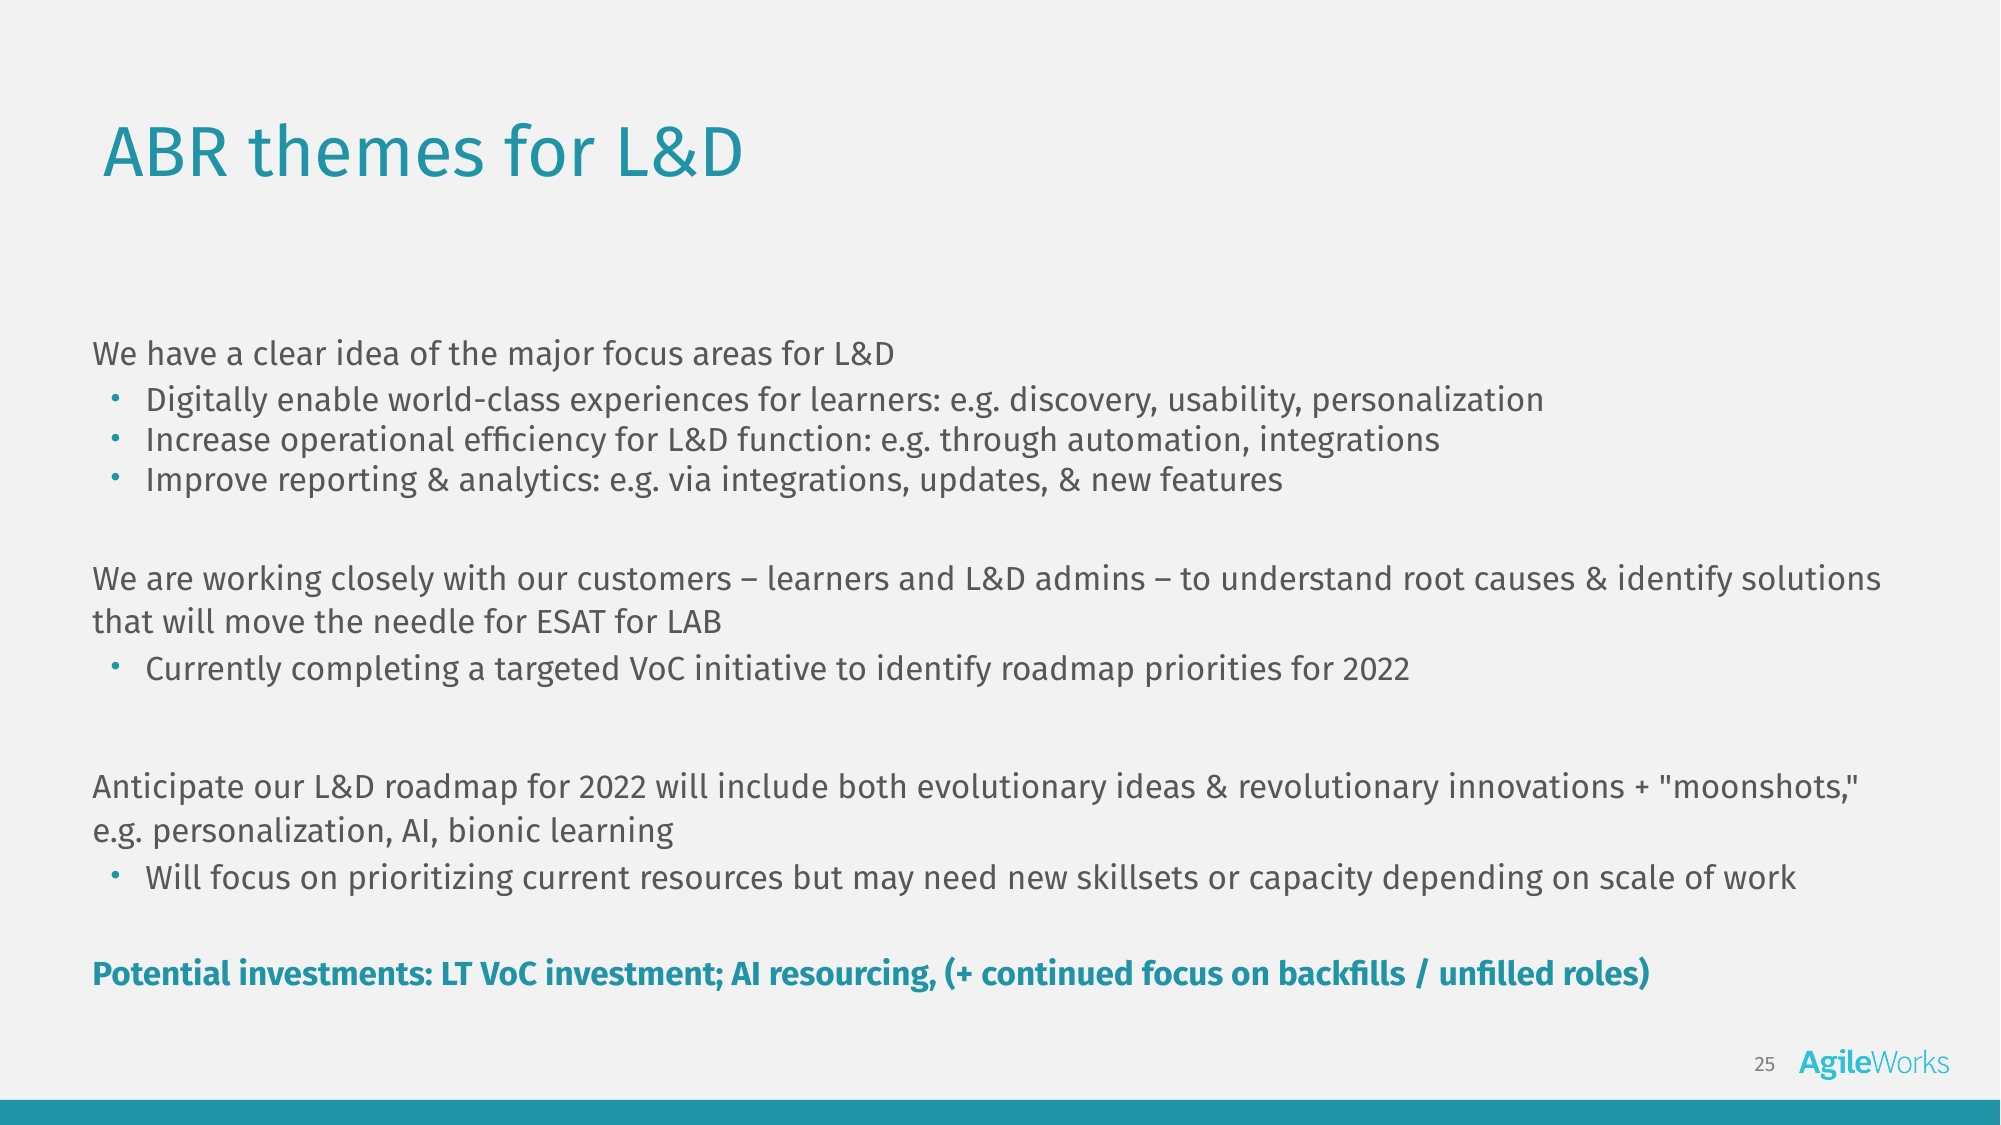

ABR themes for L&D

We have a clear idea of the major focus areas for L&D
Digitally enable world-class experiences for learners: e.g. discovery, usability, personalization
Increase operational efficiency for L&D function: e.g. through automation, integrations
Improve reporting & analytics: e.g. via integrations, updates, & new features

We are working closely with our customers – learners and L&D admins – to understand root causes & identify solutions that will move the needle for ESAT for LAB
Currently completing a targeted VoC initiative to identify roadmap priorities for 2022

Anticipate our L&D roadmap for 2022 will include both evolutionary ideas & revolutionary innovations + "moonshots," e.g. personalization, AI, bionic learning
Will focus on prioritizing current resources but may need new skillsets or capacity depending on scale of work

Potential investments: LT VoC investment; AI resourcing, (+ continued focus on backfills / unfilled roles)